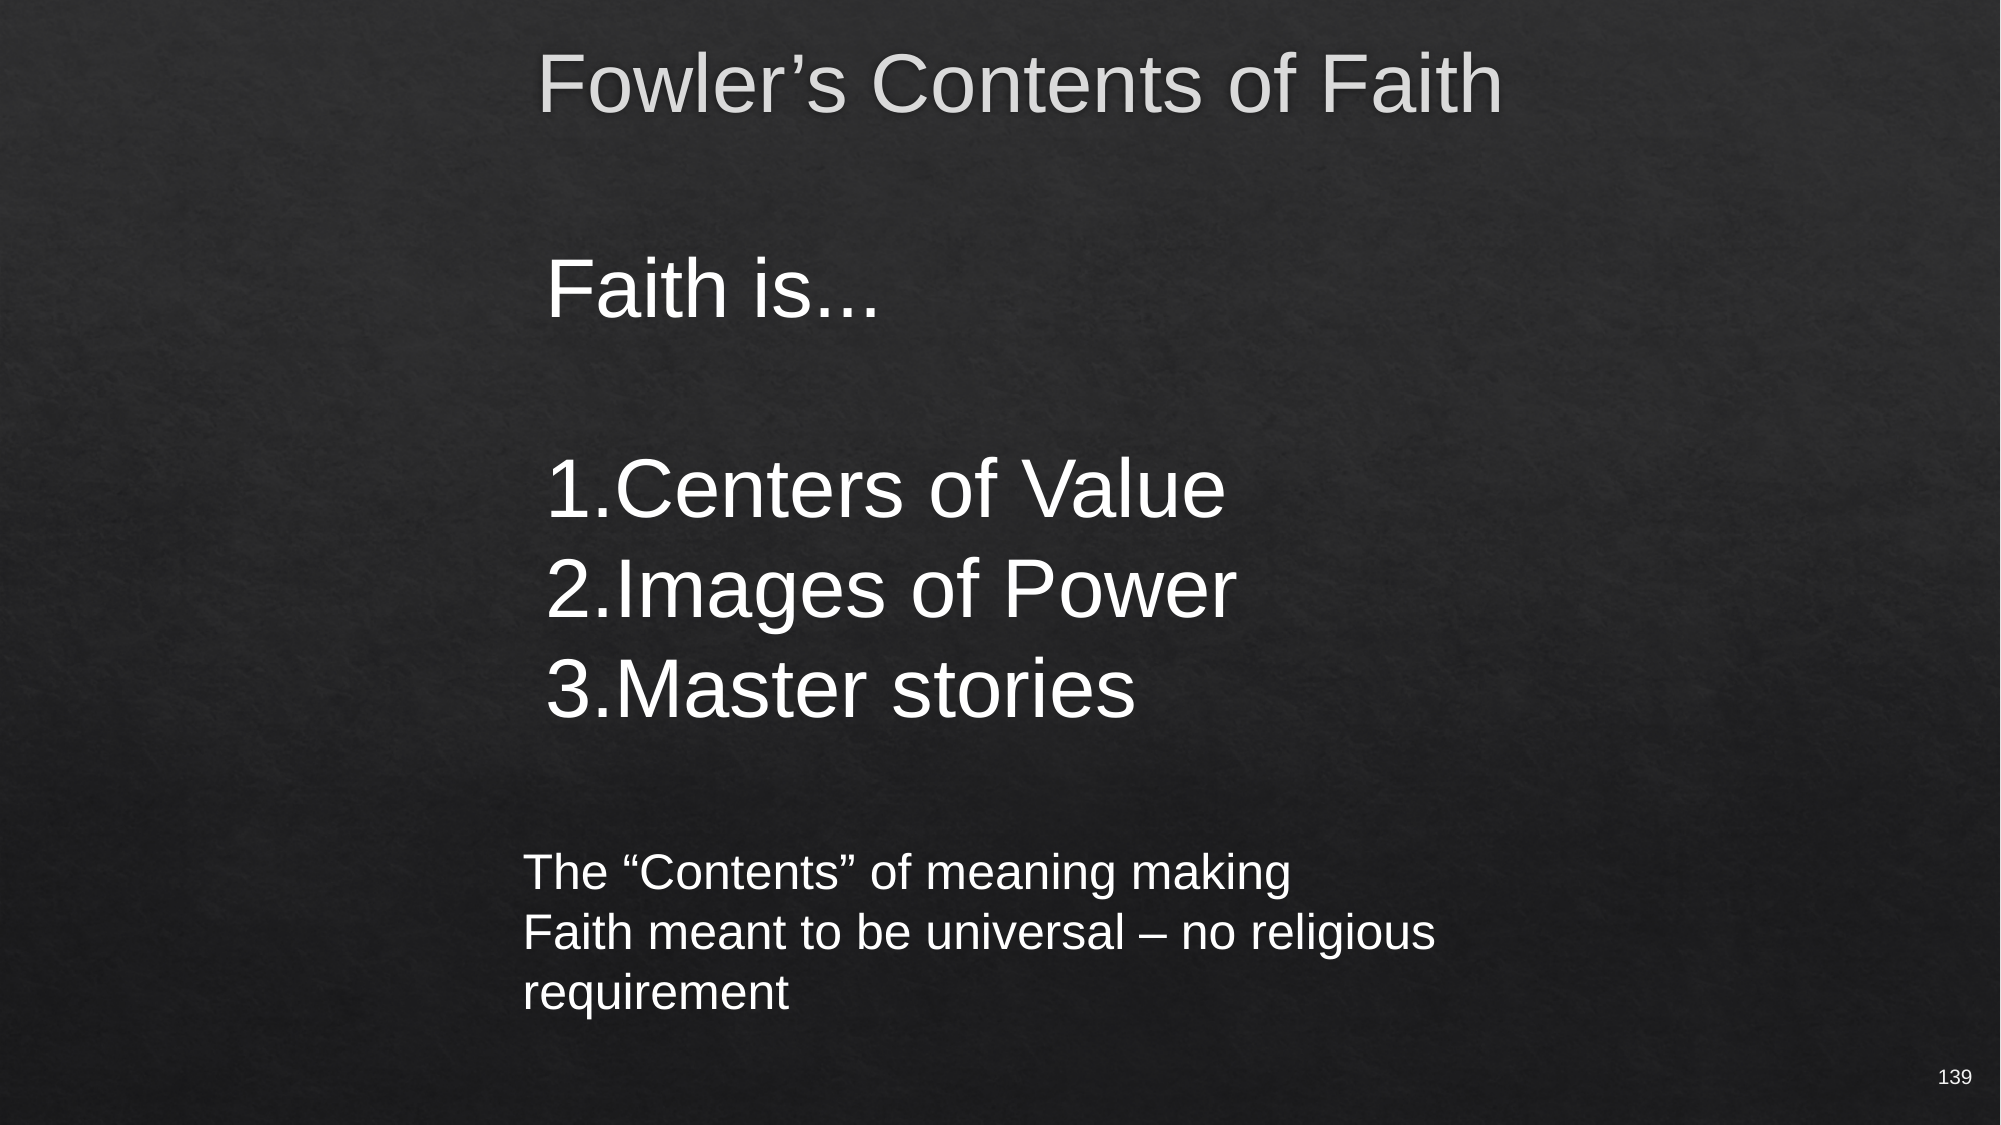

# Fowler’s Contents of Faith
Faith is...

Centers of Value
Images of Power
Master stories
The “Contents” of meaning making
Faith meant to be universal – no religious requirement
139